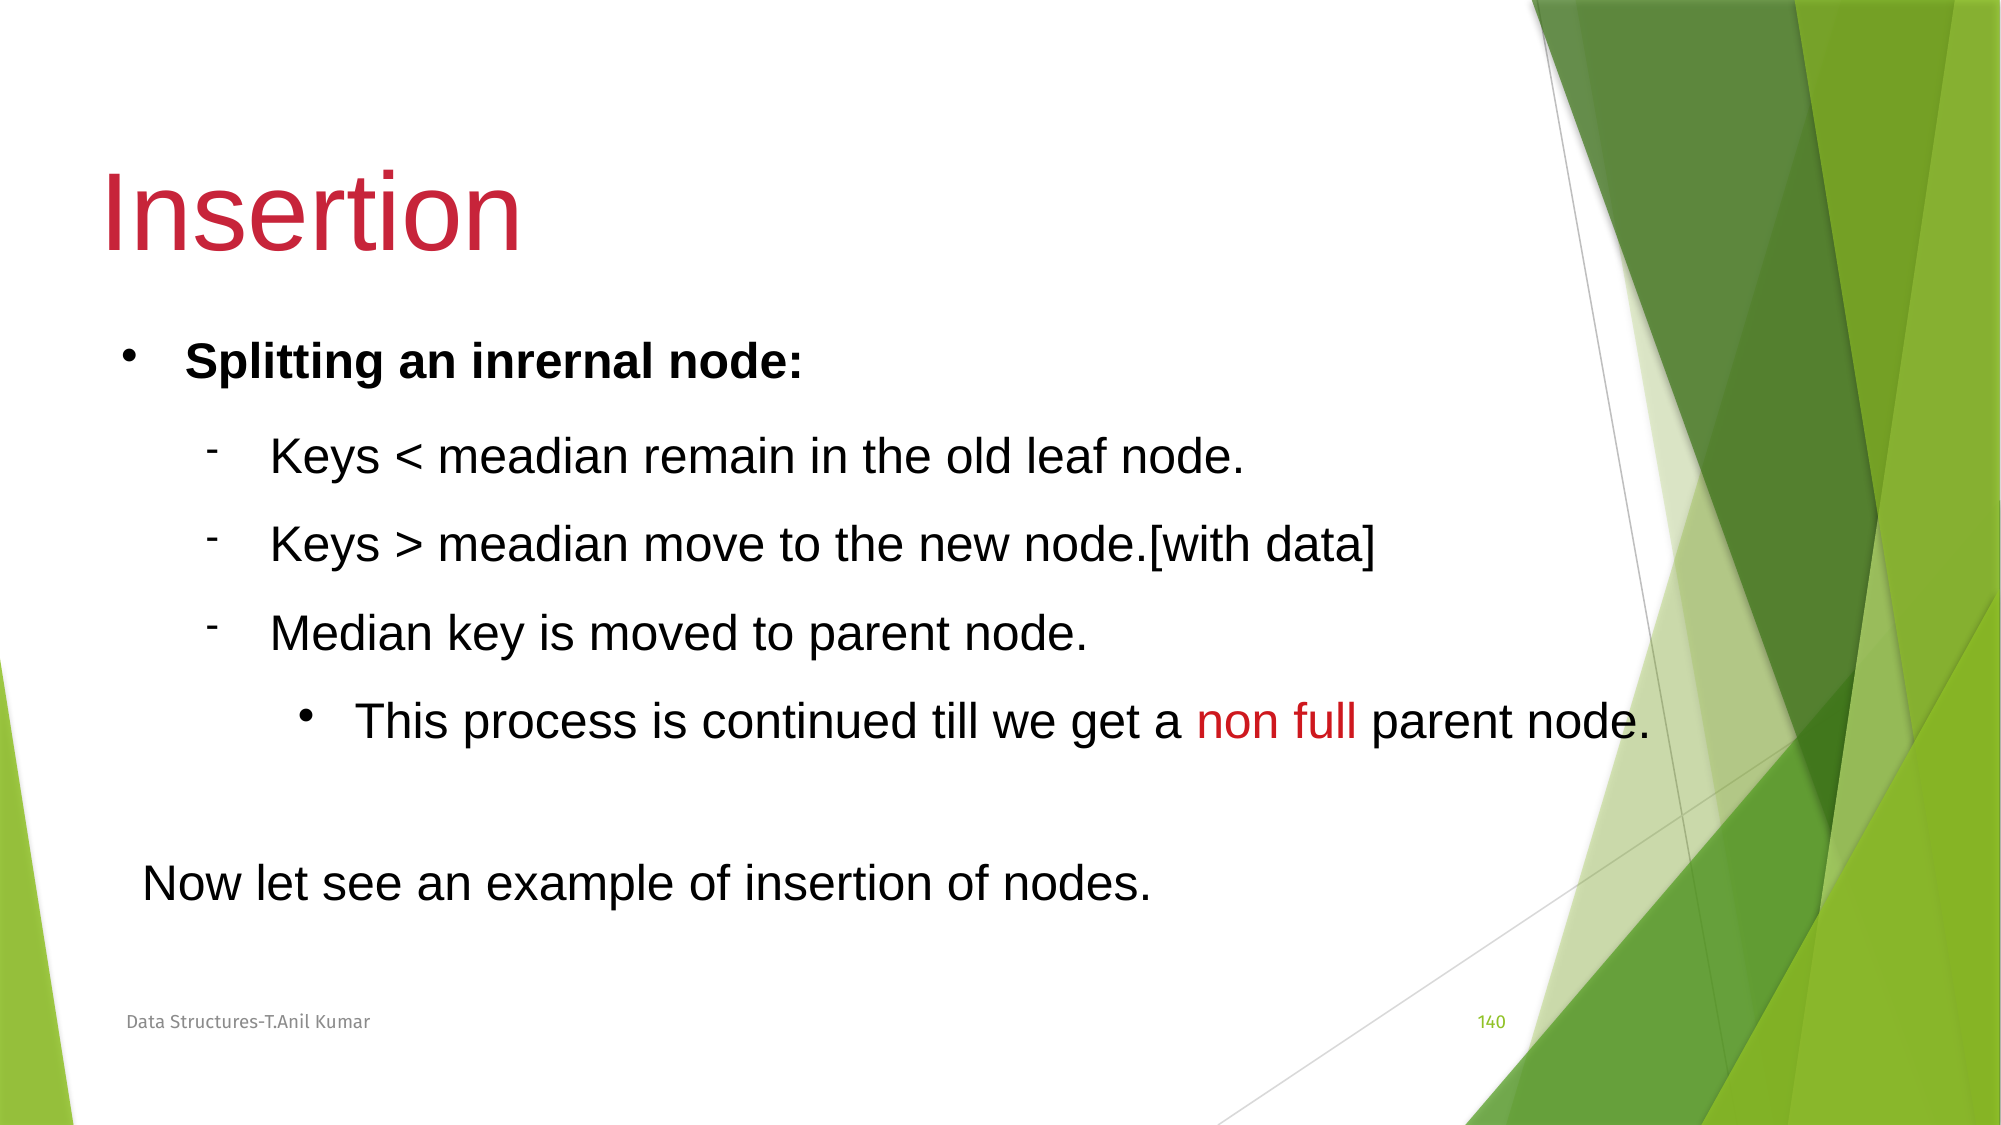

Insertion
Splitting an inrernal node:
Keys < meadian remain in the old leaf node.
Keys > meadian move to the new node.[with data]
Median key is moved to parent node.
This process is continued till we get a non full parent node.

   Now let see an example of insertion of nodes.
Data Structures-T.Anil Kumar
140